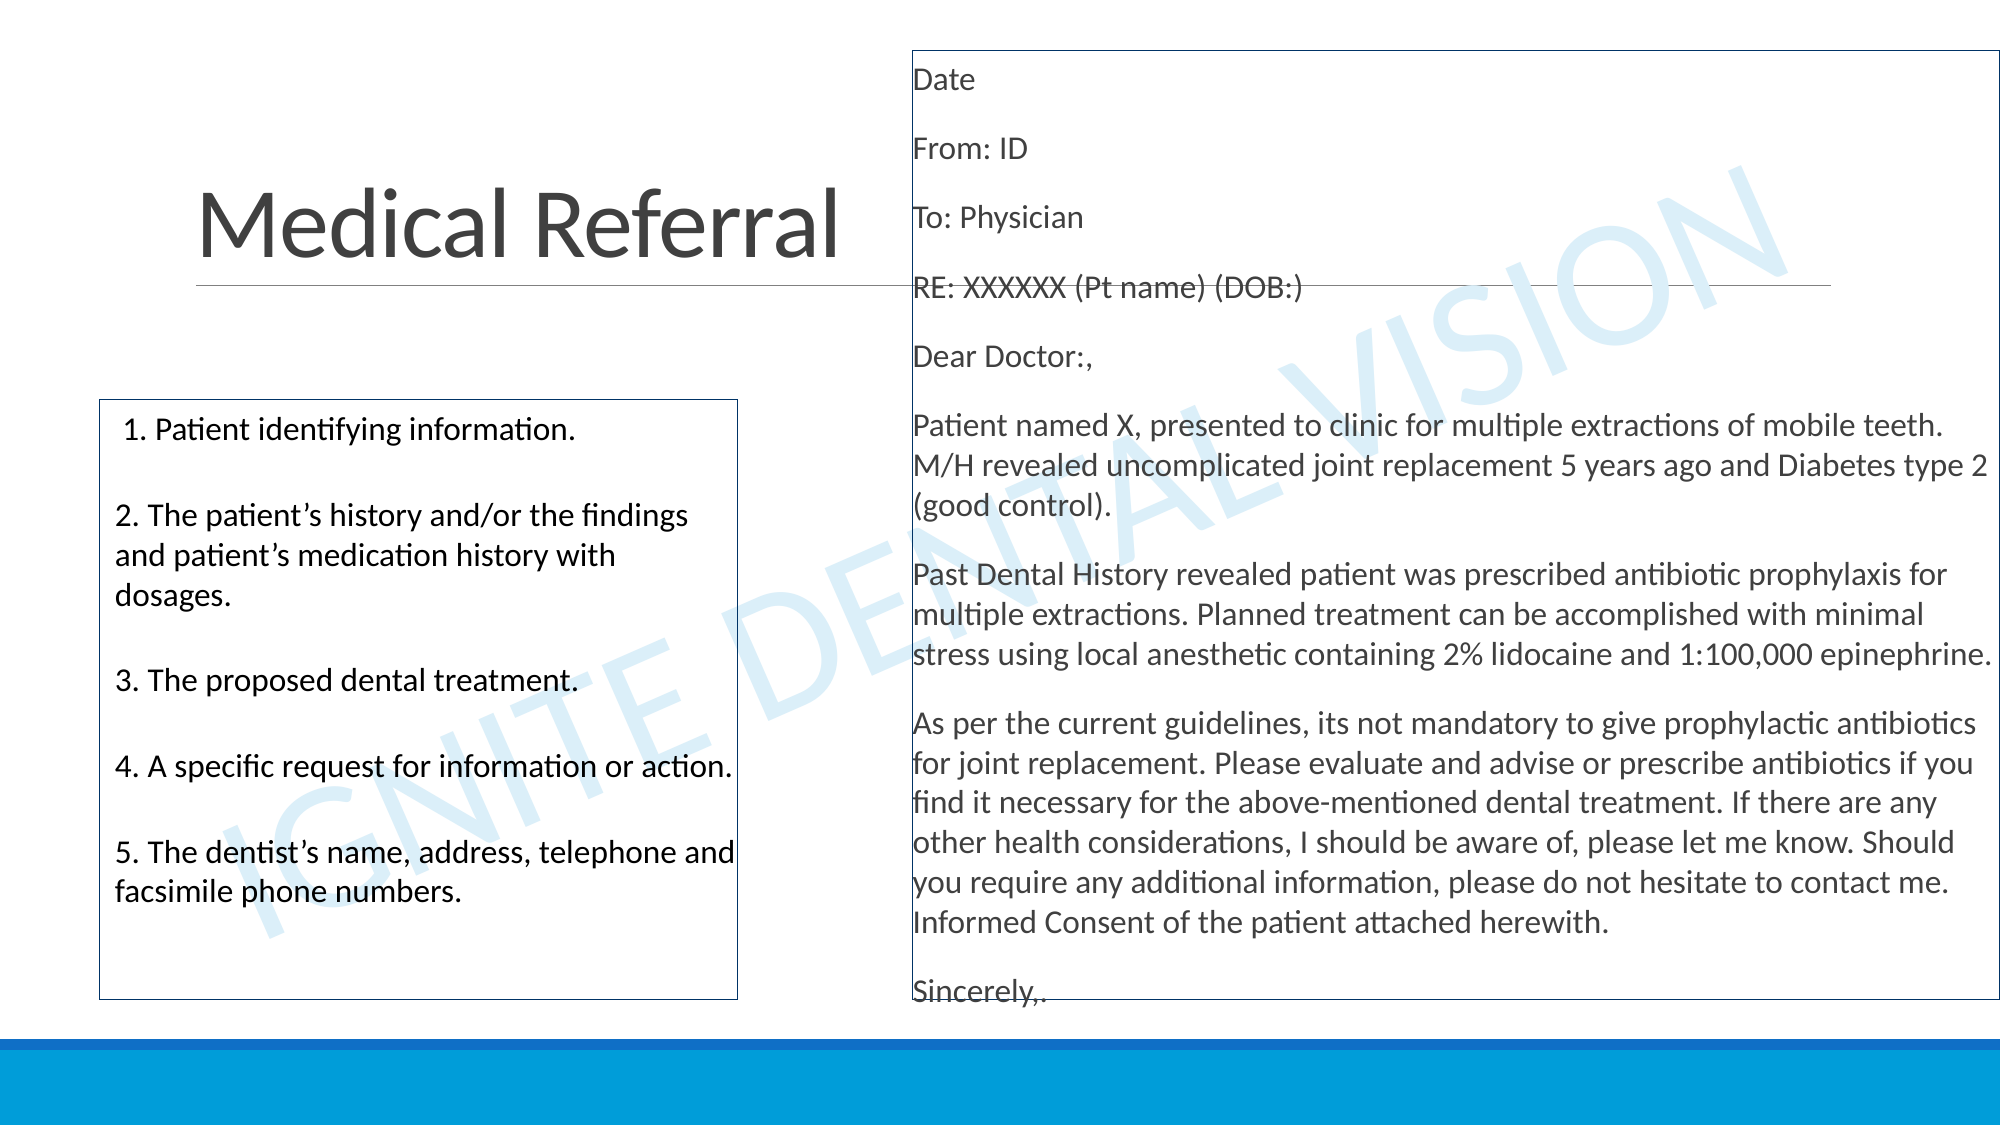

# Medical Referral
Date
From: ID
To: Physician
RE: XXXXXX (Pt name) (DOB:)
Dear Doctor:,
Patient named X, presented to clinic for multiple extractions of mobile teeth. M/H revealed uncomplicated joint replacement 5 years ago and Diabetes type 2 (good control).
Past Dental History revealed patient was prescribed antibiotic prophylaxis for multiple extractions. Planned treatment can be accomplished with minimal stress using local anesthetic containing 2% lidocaine and 1:100,000 epinephrine.
As per the current guidelines, its not mandatory to give prophylactic antibiotics for joint replacement. Please evaluate and advise or prescribe antibiotics if you find it necessary for the above-mentioned dental treatment. If there are any other health considerations, I should be aware of, please let me know. Should you require any additional information, please do not hesitate to contact me. Informed Consent of the patient attached herewith.
Sincerely,.
 1. Patient identifying information.
2. The patient’s history and/or the findings and patient’s medication history with dosages.
3. The proposed dental treatment.
4. A specific request for information or action.
5. The dentist’s name, address, telephone and facsimile phone numbers.